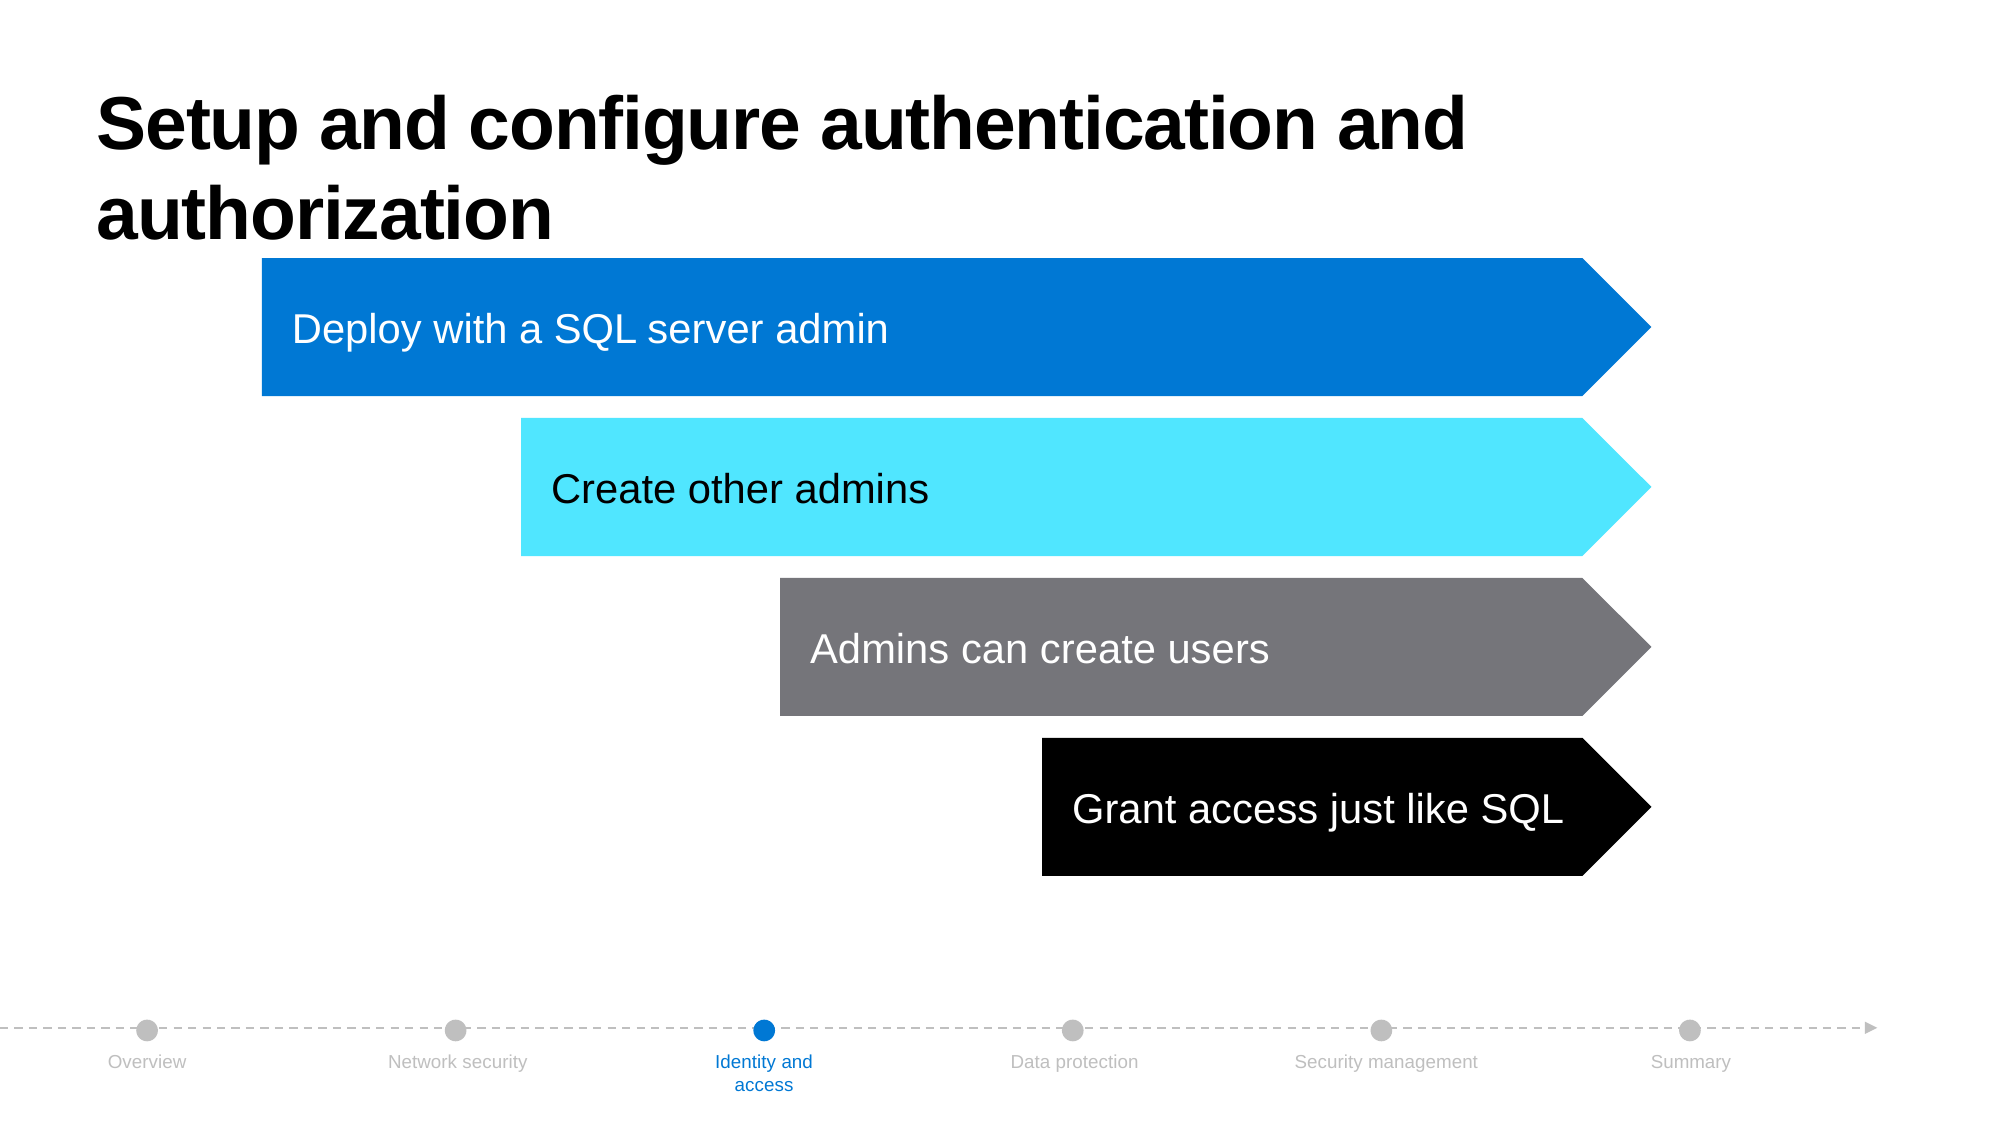

# Setup and configure authentication and authorization
Deploy with a SQL server admin
Create other admins
Admins can create users
Grant access just like SQL

Network security
Identity and access
Data protection
Security management
Summary
Overview